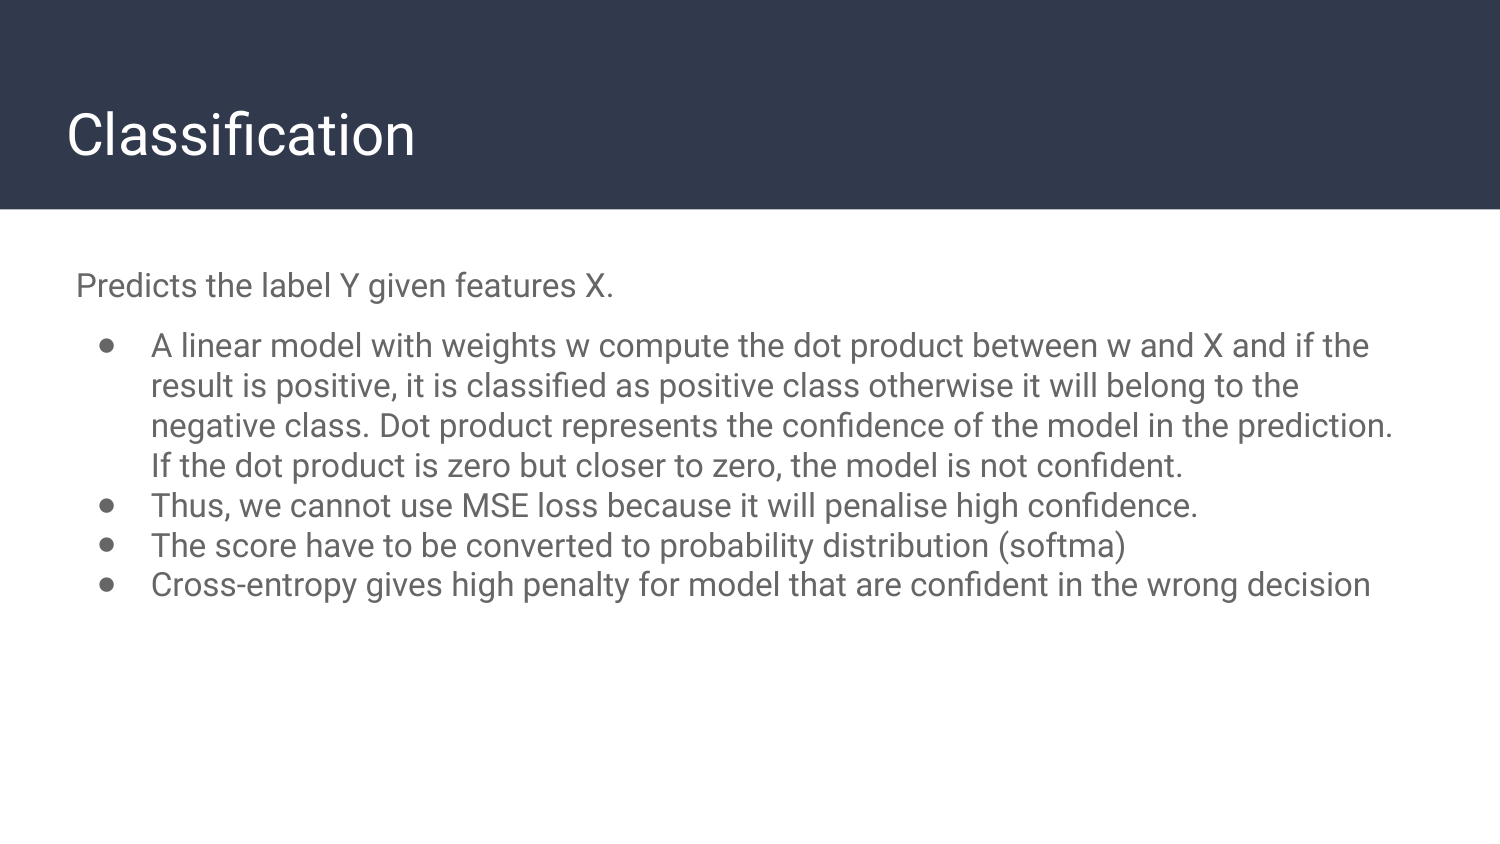

# Classification
Predicts the label Y given features X.
A linear model with weights w compute the dot product between w and X and if the result is positive, it is classified as positive class otherwise it will belong to the negative class. Dot product represents the confidence of the model in the prediction. If the dot product is zero but closer to zero, the model is not confident.
Thus, we cannot use MSE loss because it will penalise high confidence.
The score have to be converted to probability distribution (softma)
Cross-entropy gives high penalty for model that are confident in the wrong decision